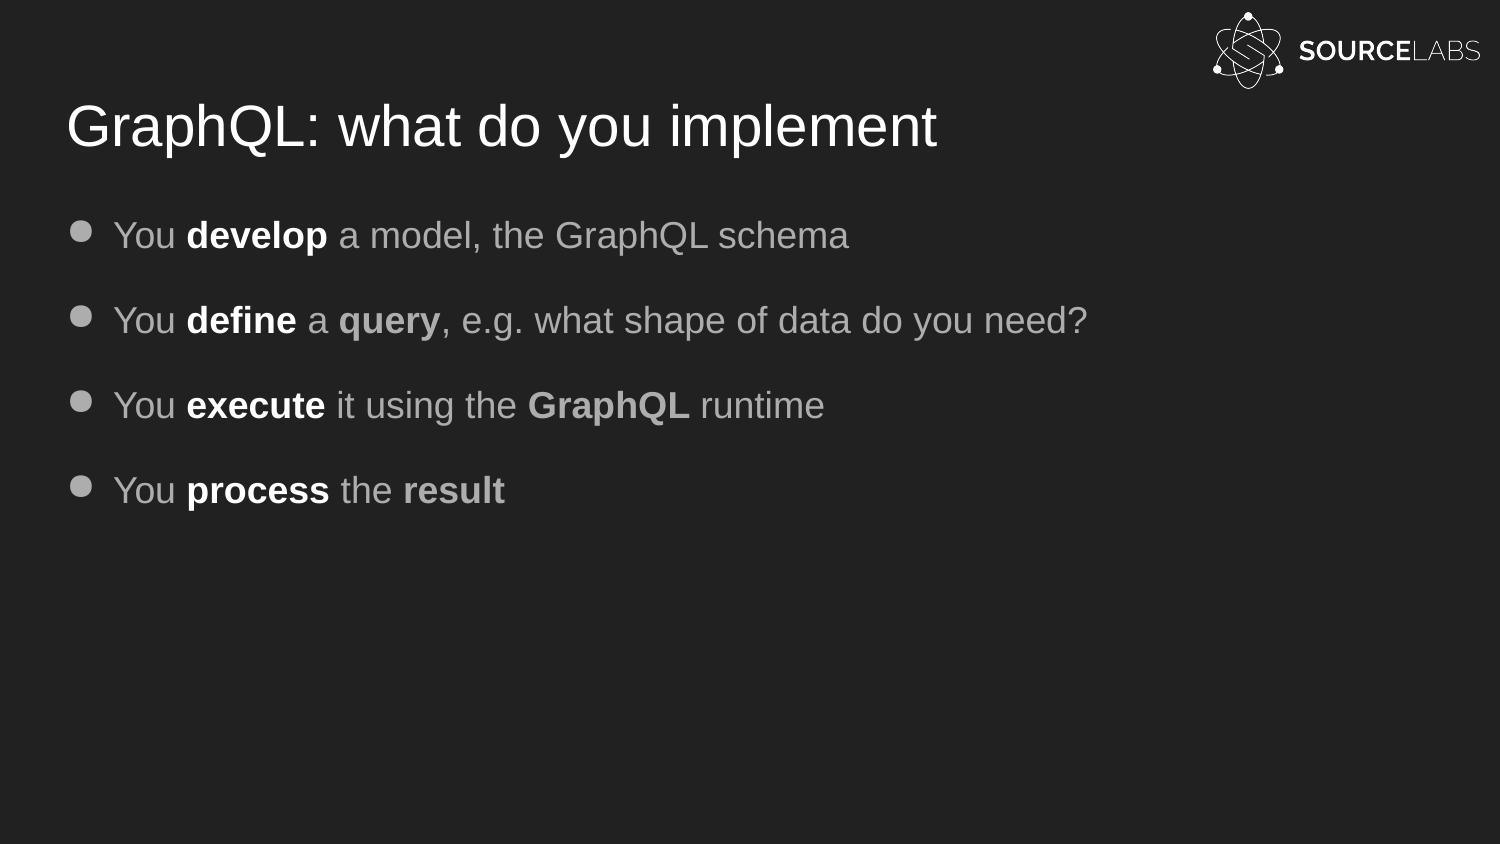

# GraphQL: what do you implement
You develop a model, the GraphQL schema
You define a query, e.g. what shape of data do you need?
You execute it using the GraphQL runtime
You process the result